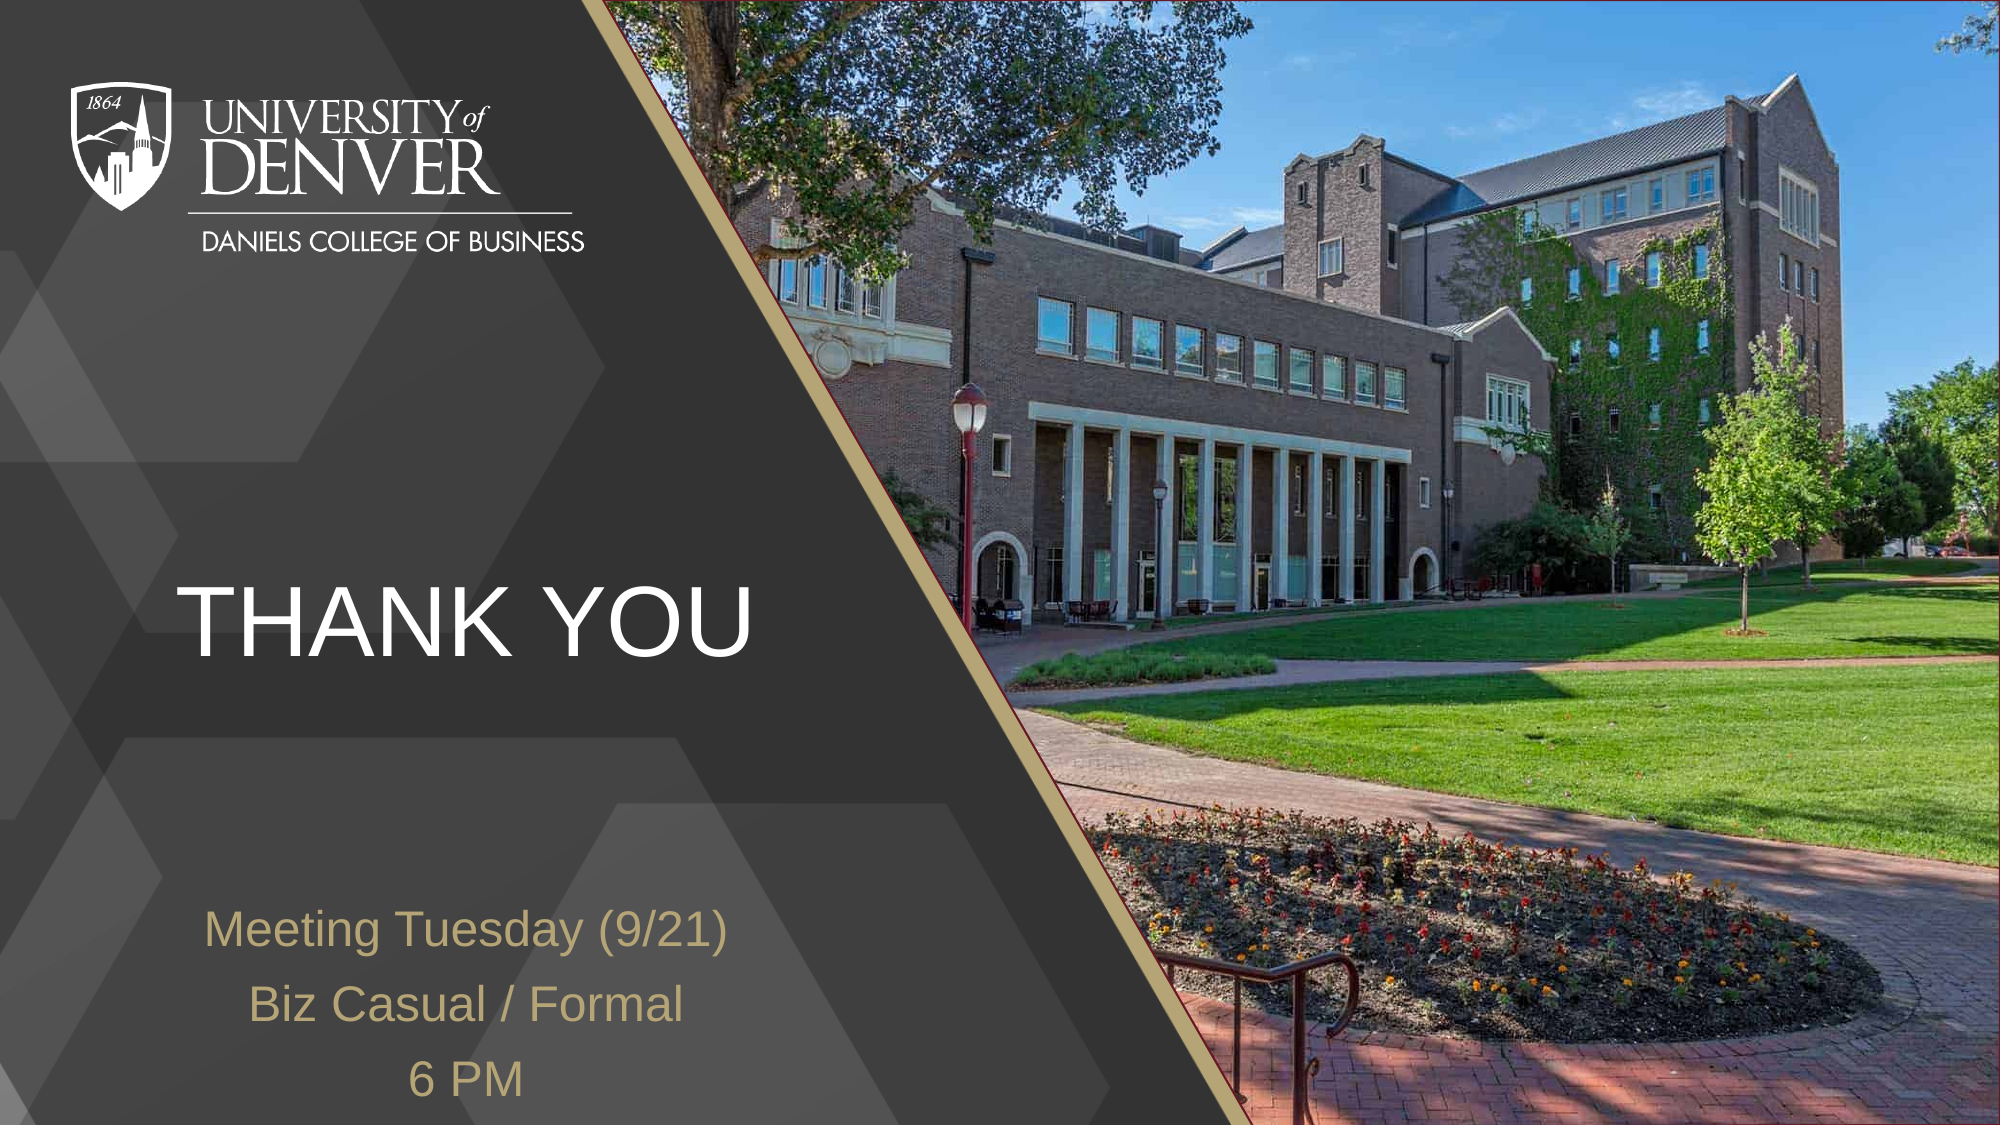

# THANK YOU
Meeting Tuesday (9/21)
Biz Casual / Formal
6 PM